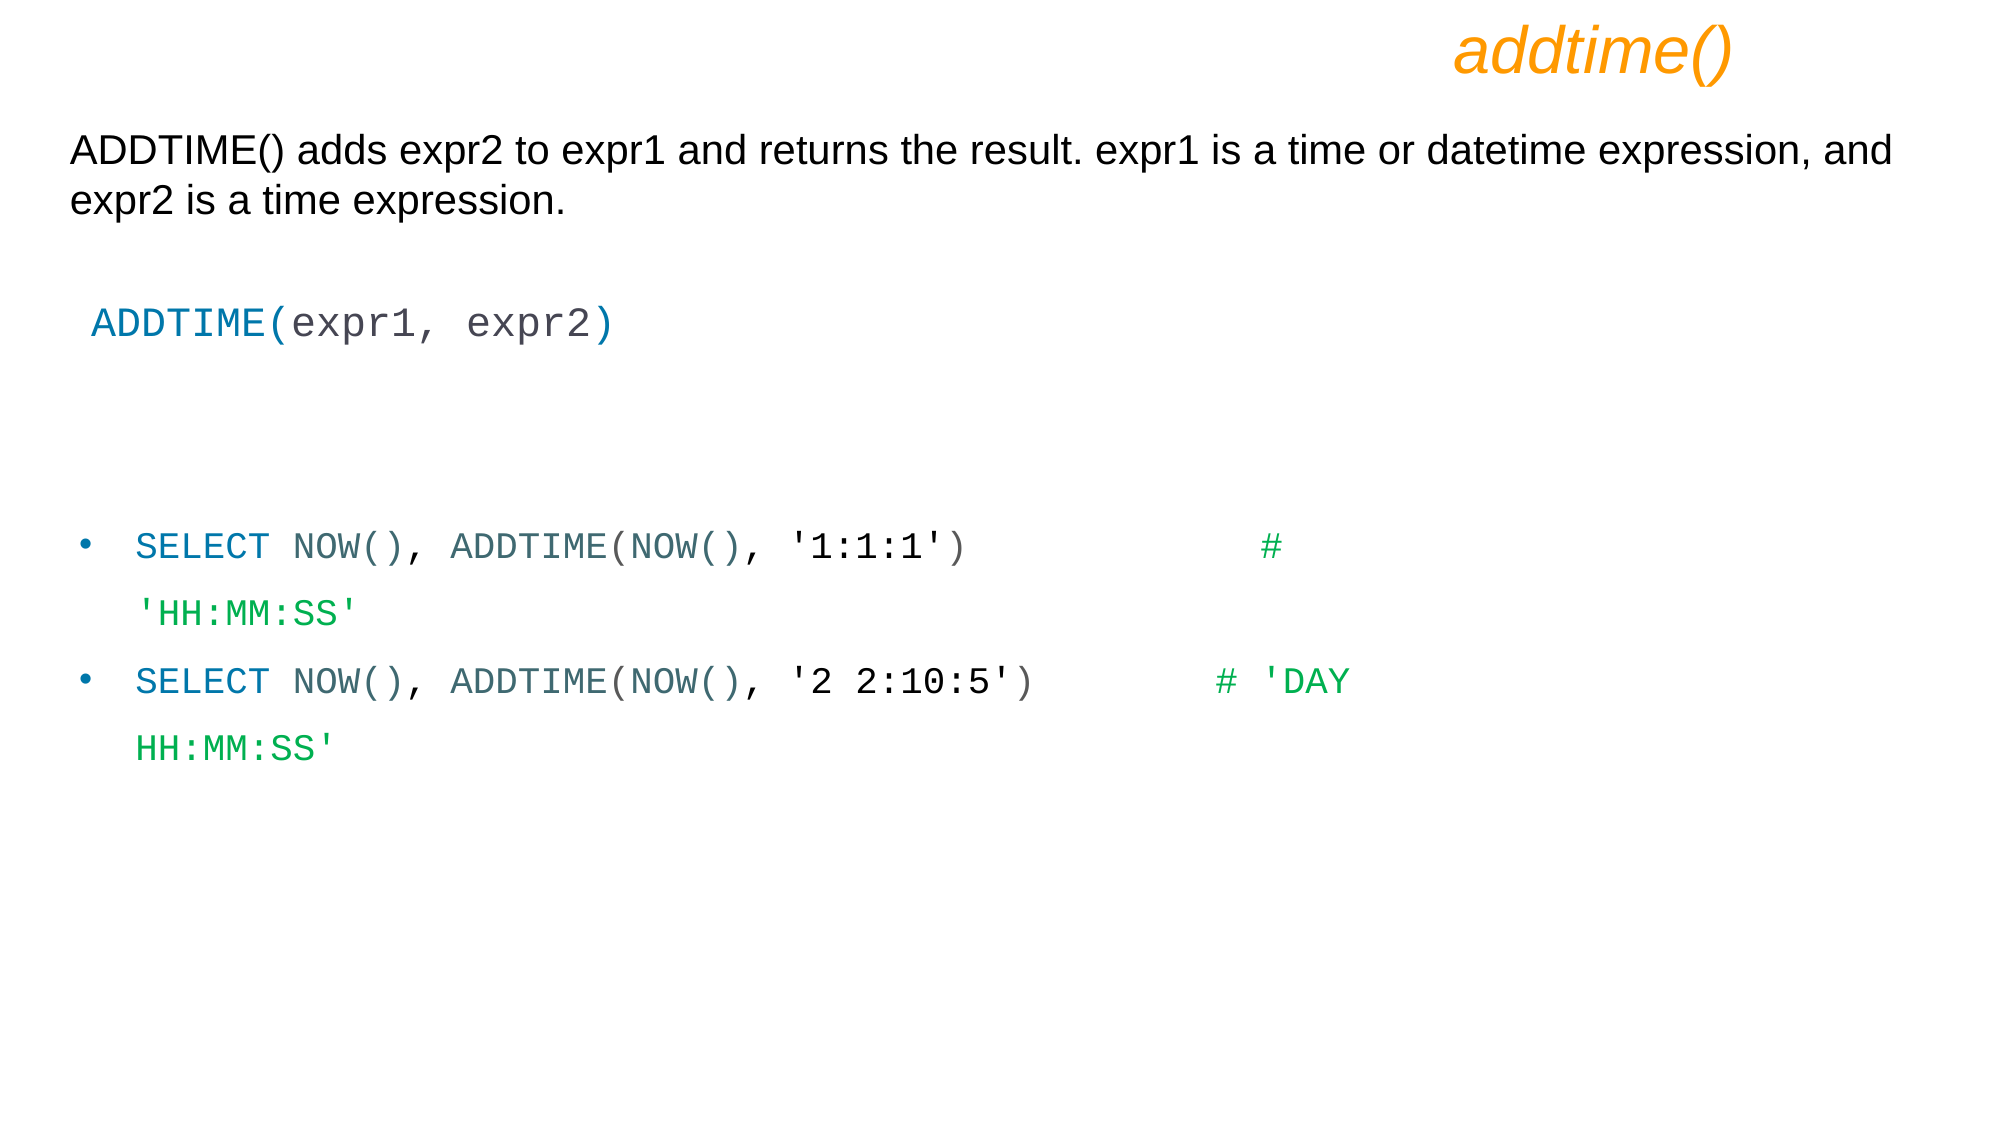

addtime()
ADDTIME() adds expr2 to expr1 and returns the result. expr1 is a time or datetime expression, and expr2 is a time expression.
ADDTIME(expr1, expr2)
SELECT NOW(), ADDTIME(NOW(), '1:1:1')             # 'HH:MM:SS'
SELECT NOW(), ADDTIME(NOW(), '2 2:10:5')        # 'DAY HH:MM:SS'